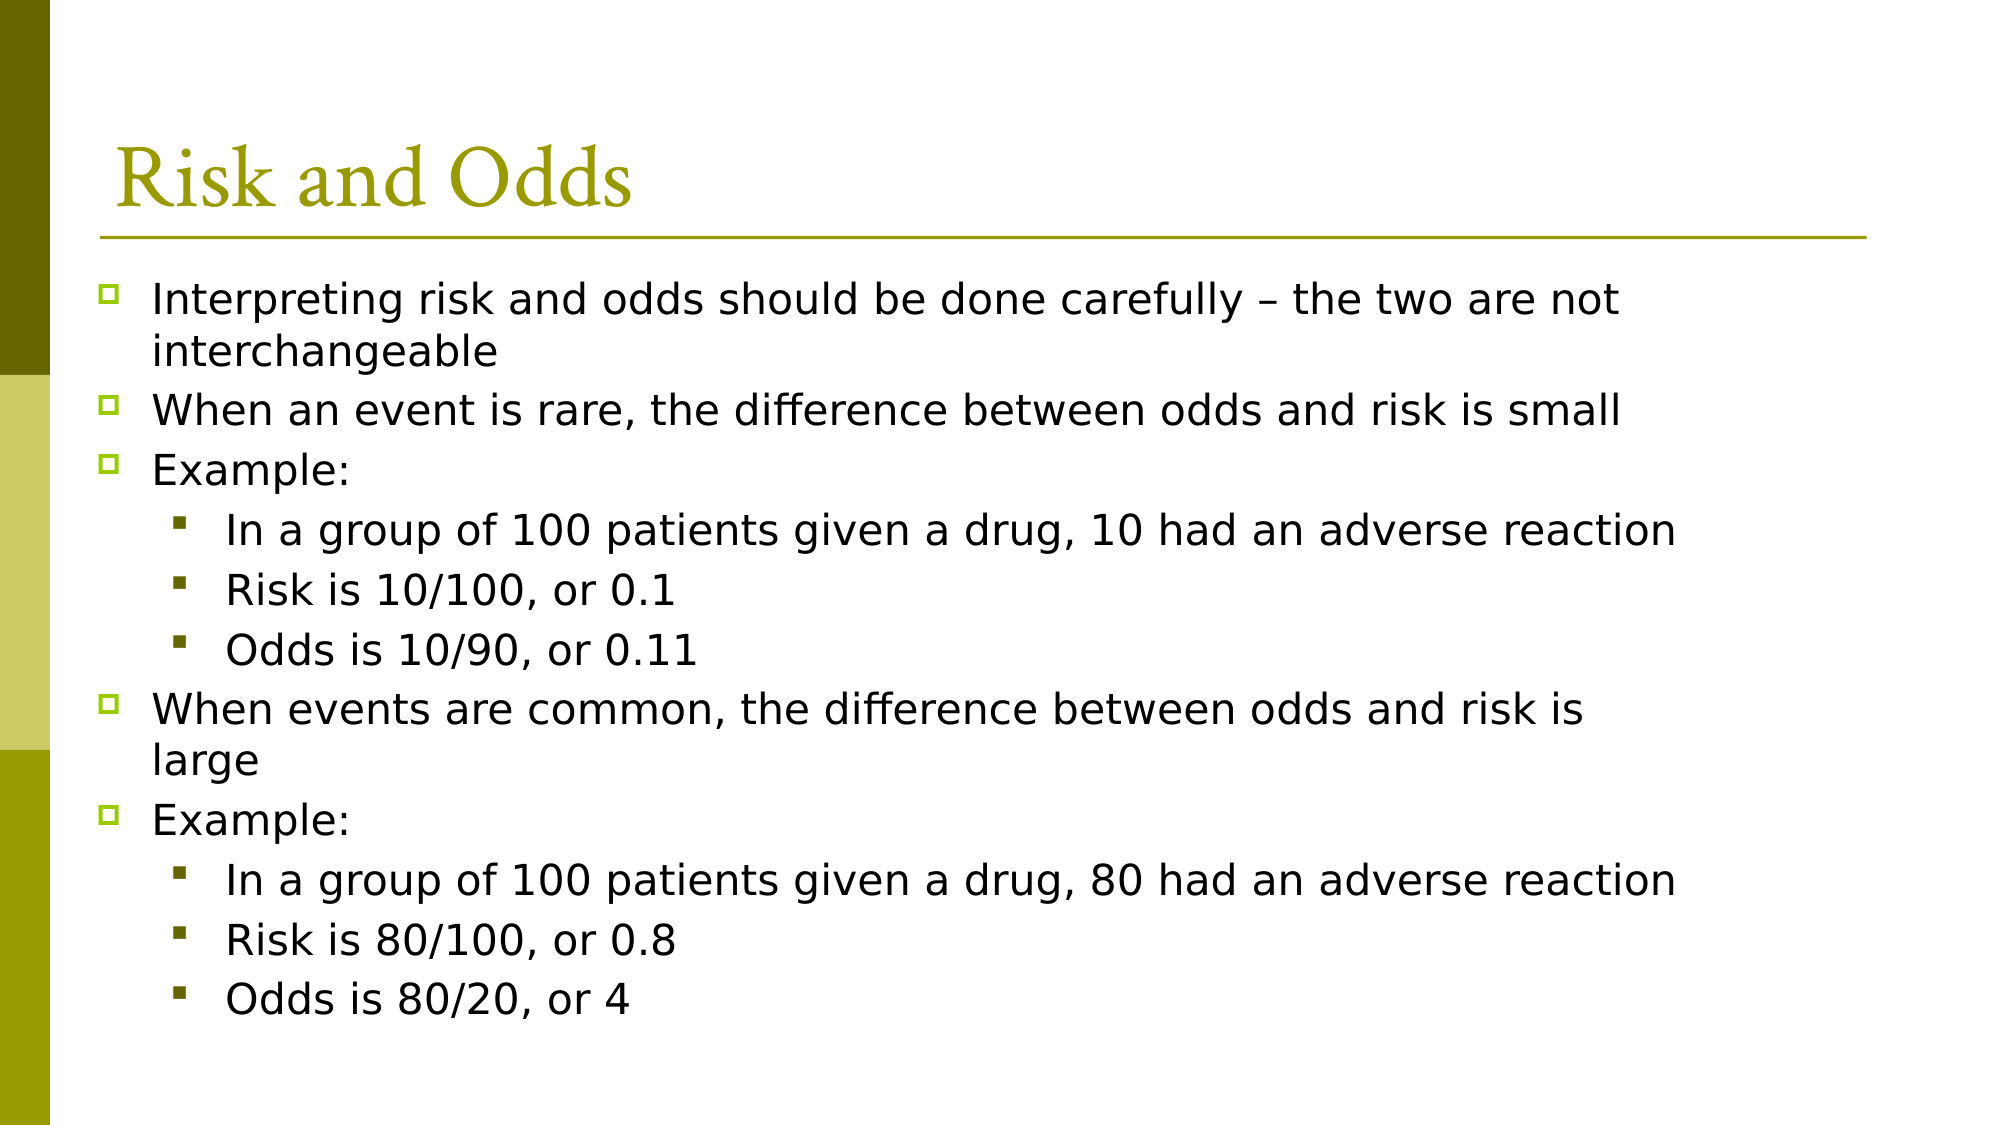

# Risk and Odds
Interpreting risk and odds should be done carefully – the two are not interchangeable
When an event is rare, the difference between odds and risk is small
Example:
In a group of 100 patients given a drug, 10 had an adverse reaction
Risk is 10/100, or 0.1
Odds is 10/90, or 0.11
When events are common, the difference between odds and risk is large
Example:
In a group of 100 patients given a drug, 80 had an adverse reaction
Risk is 80/100, or 0.8
Odds is 80/20, or 4